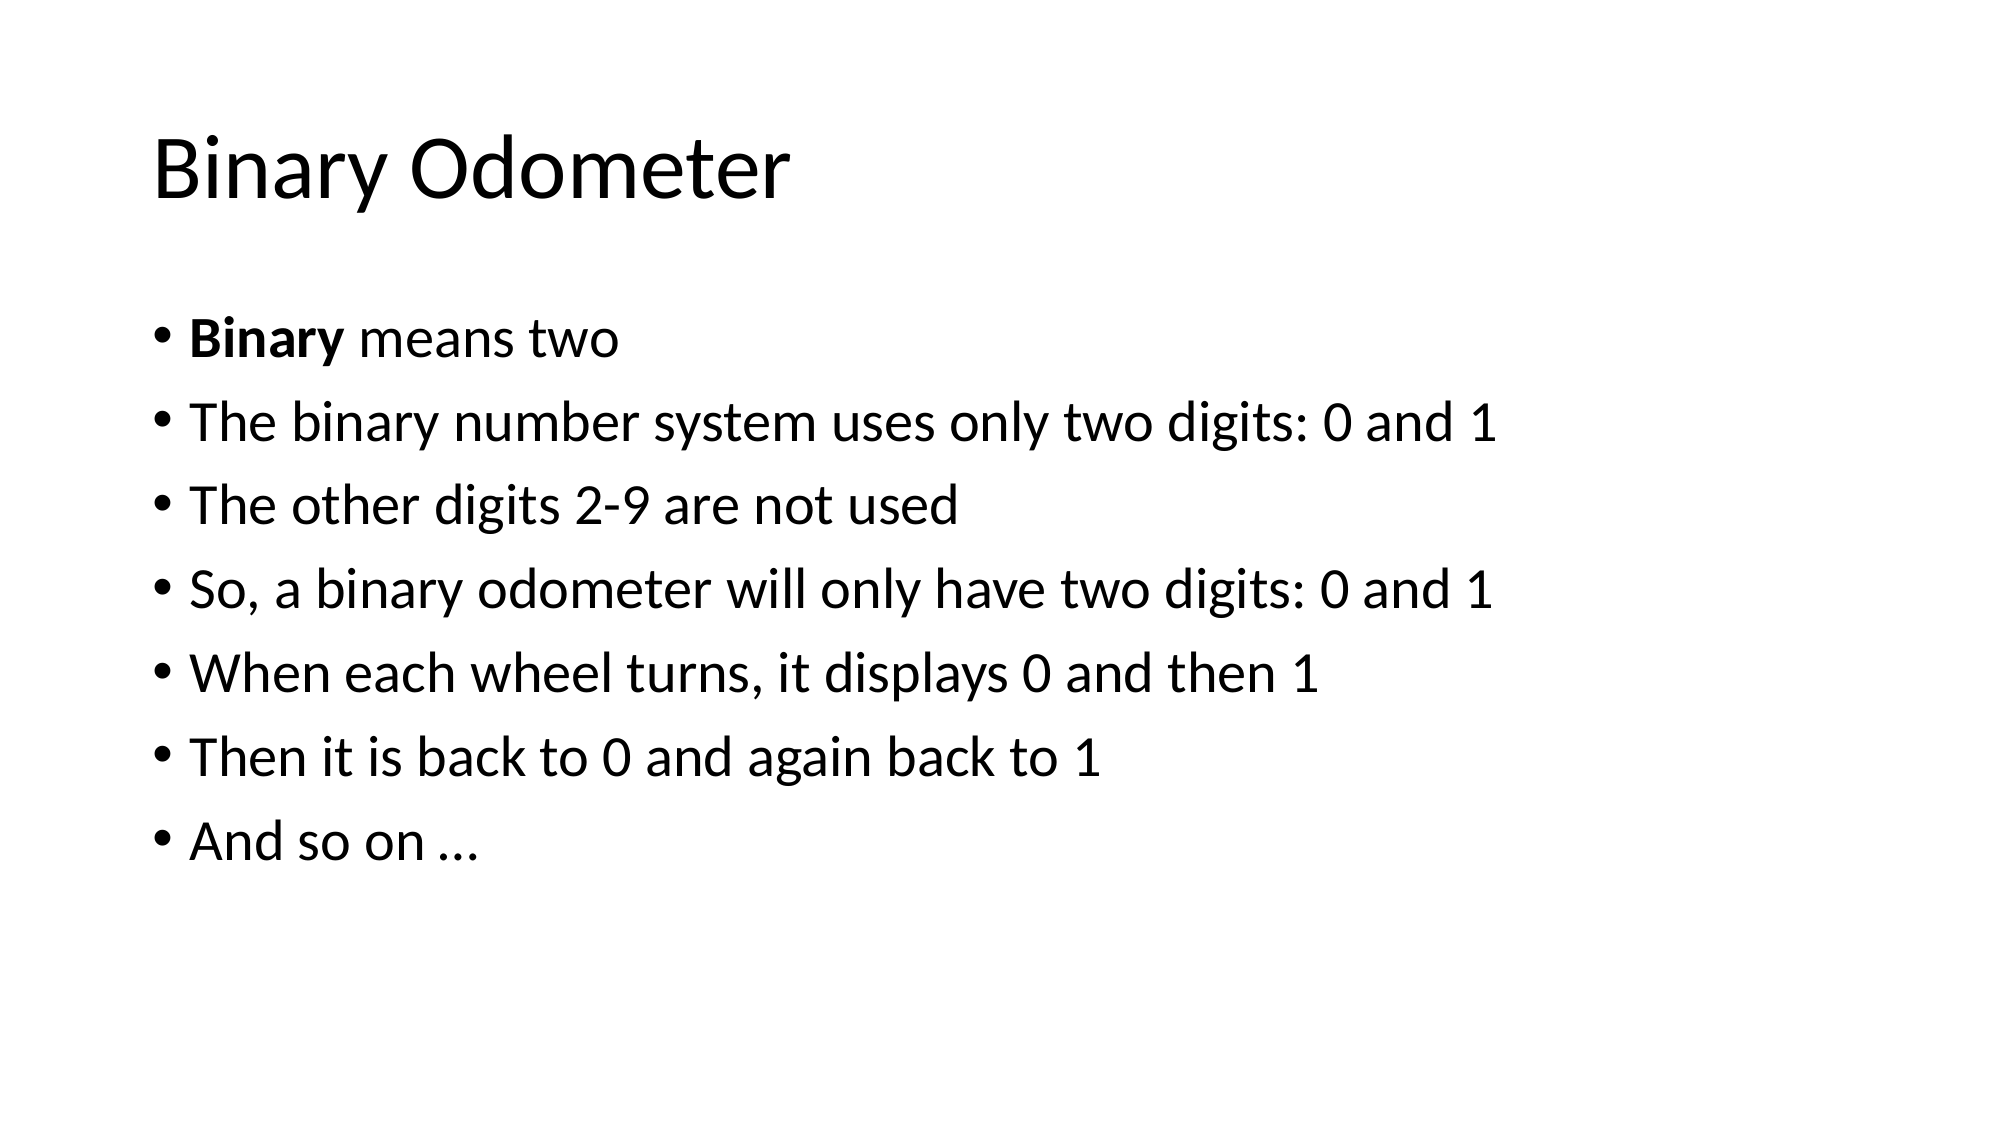

# Binary Odometer
Binary means two
The binary number system uses only two digits: 0 and 1
The other digits 2-9 are not used
So, a binary odometer will only have two digits: 0 and 1
When each wheel turns, it displays 0 and then 1
Then it is back to 0 and again back to 1
And so on …